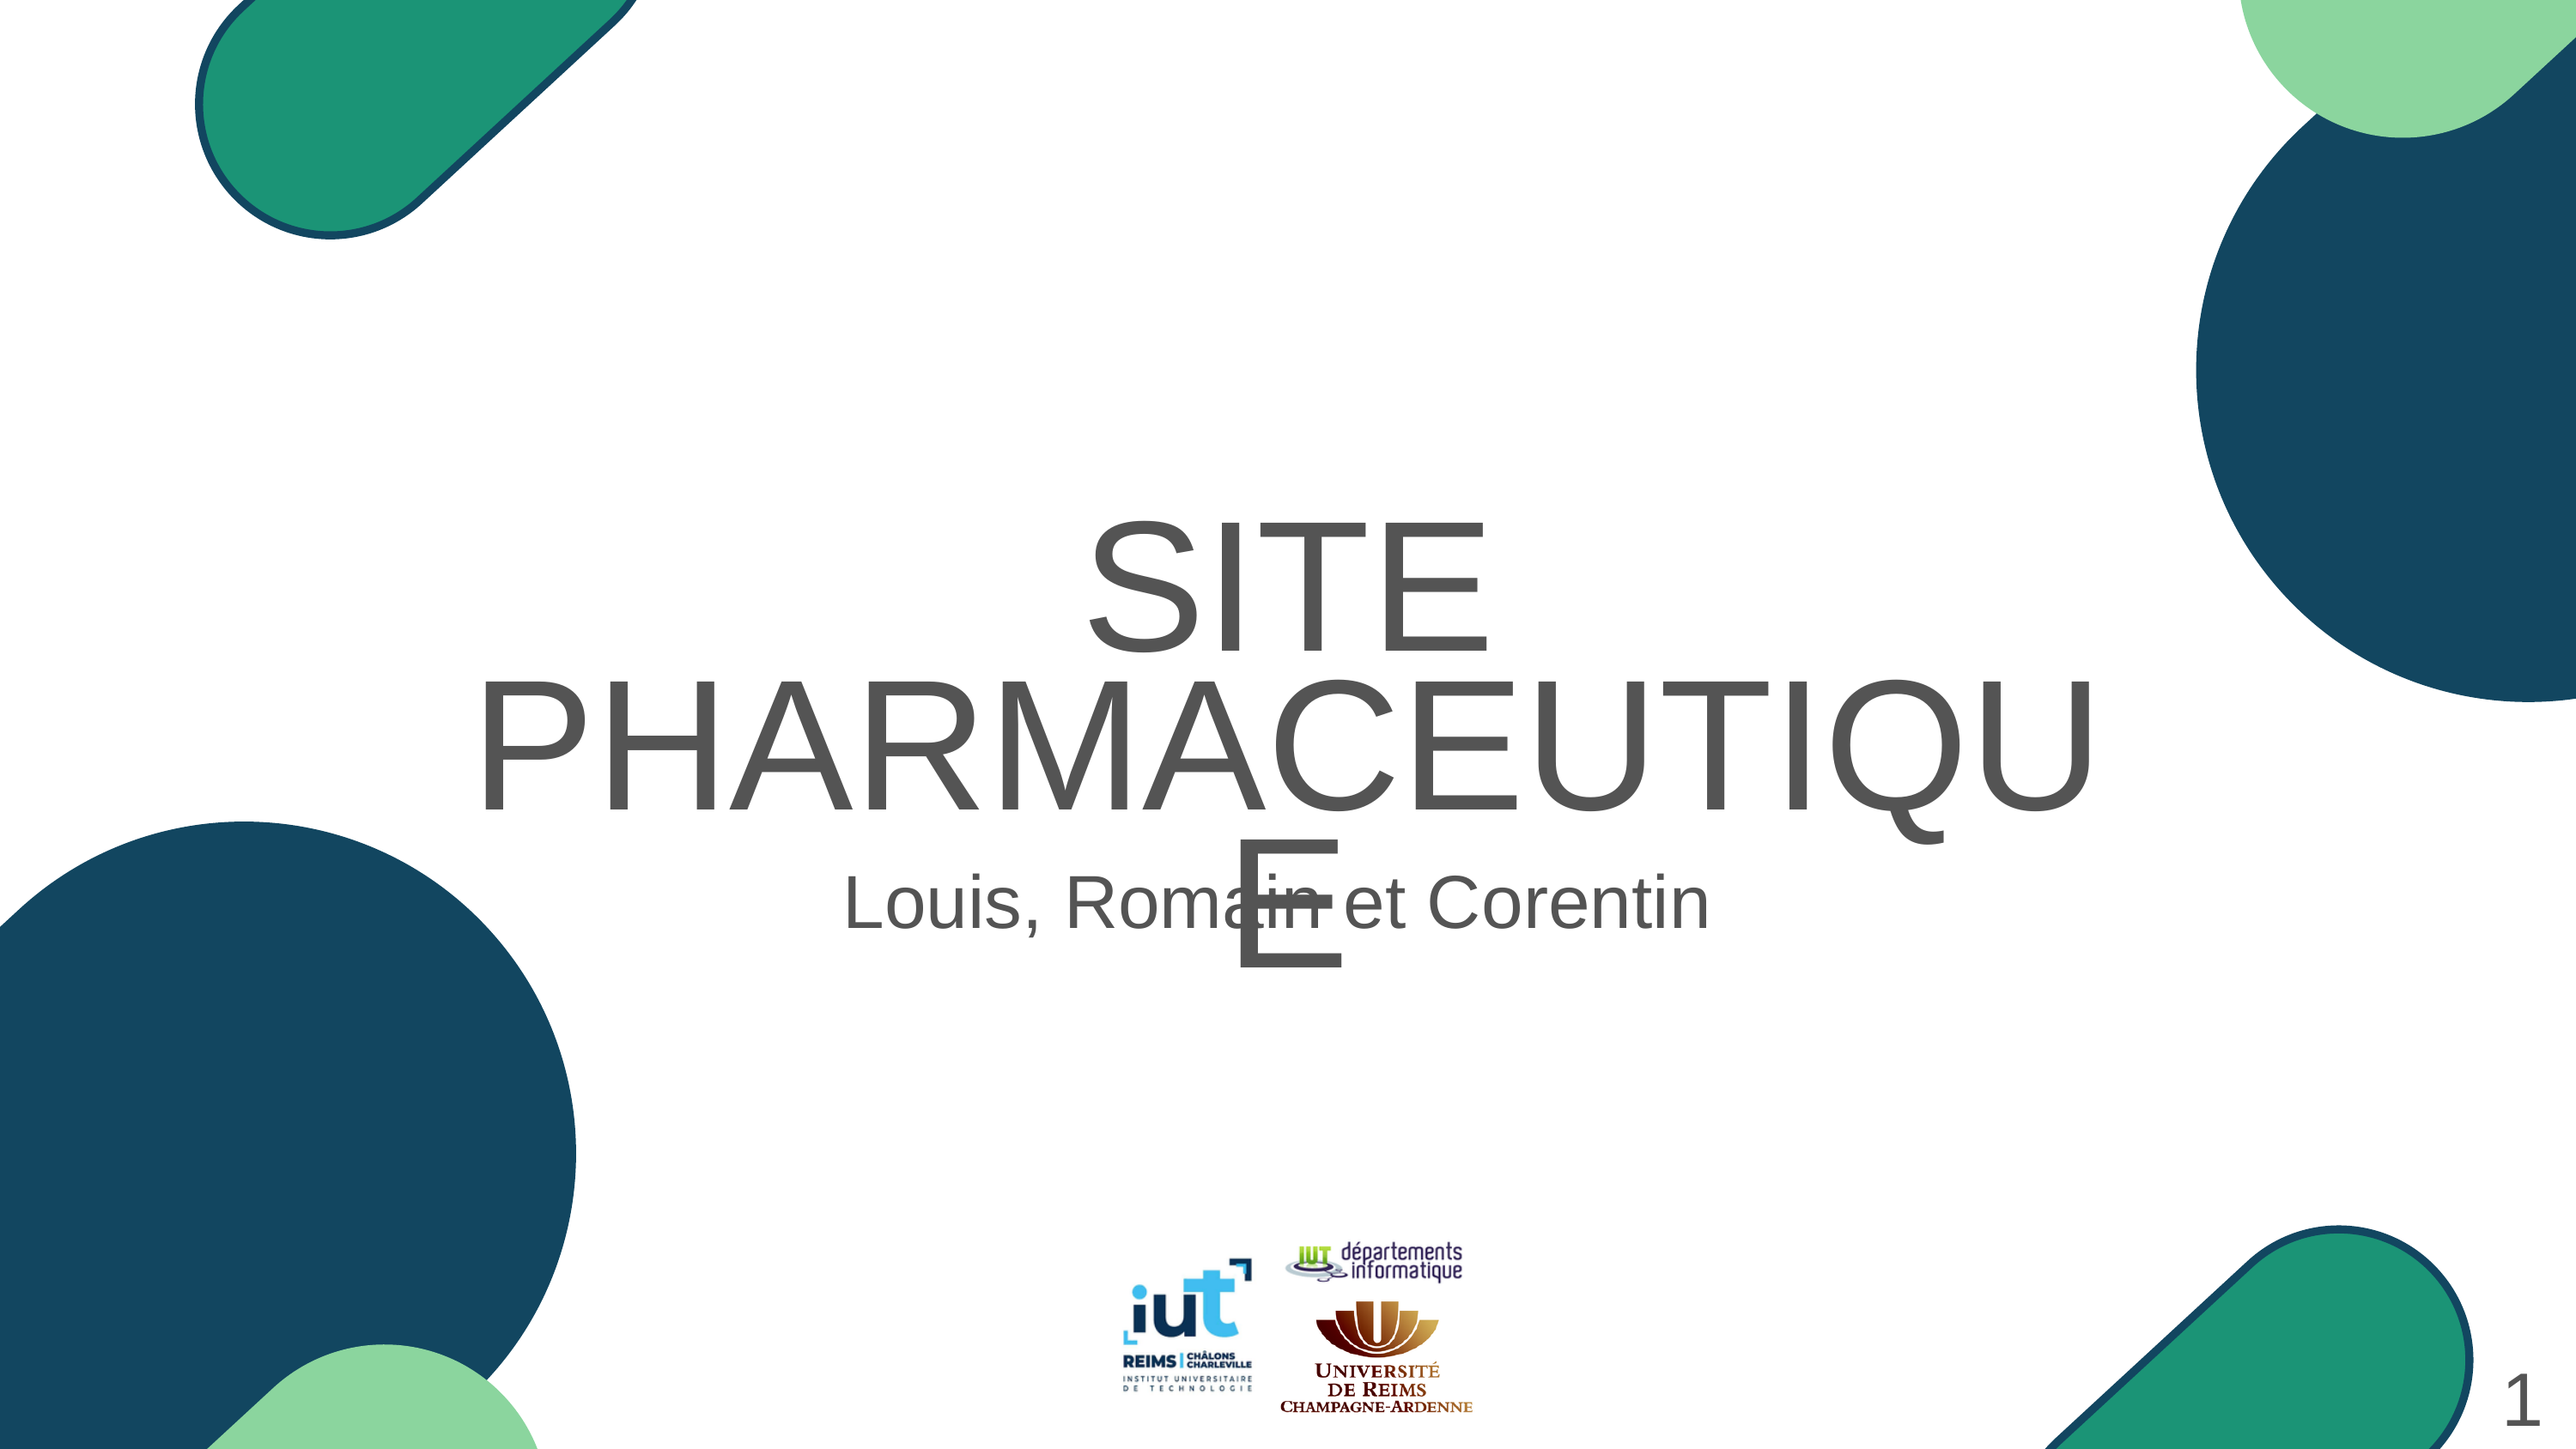

SITE
PHARMACEUTIQUE
Louis, Romain et Corentin

1